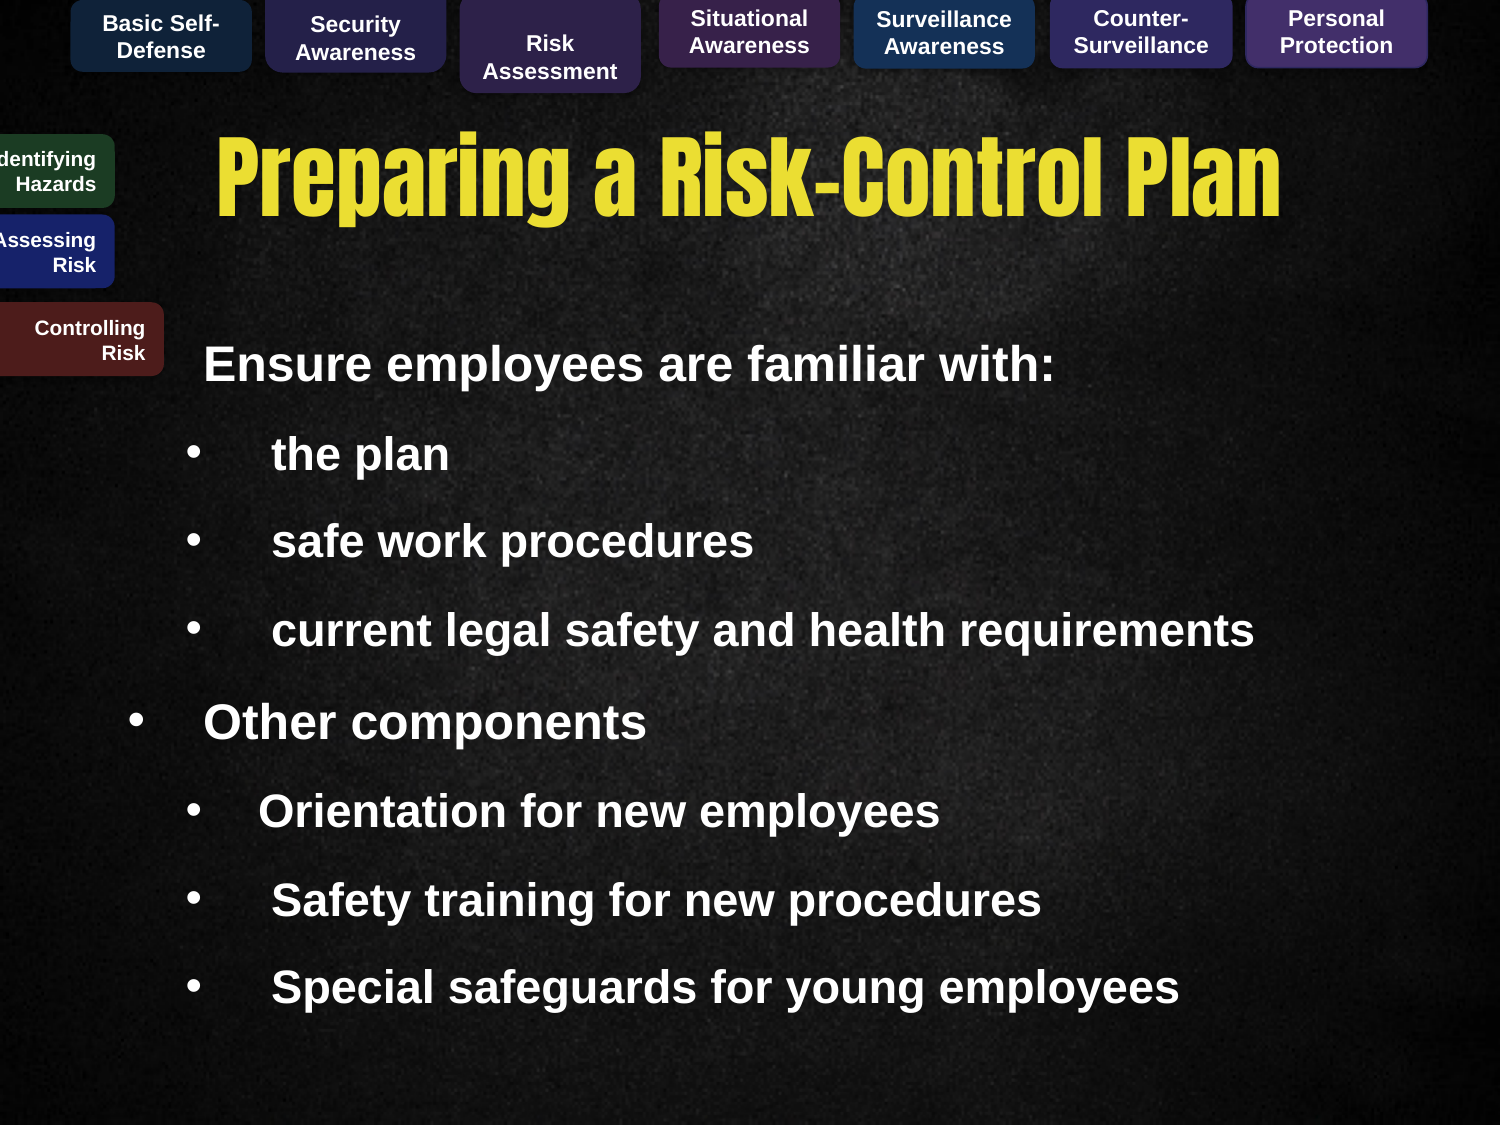

Basic Self-Defense

Security
Awareness

Risk
Assessment
Situational
Awareness
Counter-Surveillance
Personal
Protection
Surveillance
Awareness
Preparing a Risk-Control Plan
Identifying Hazards
Assessing
Risk
 Ensure employees are familiar with:
 the plan
 safe work procedures
 current legal safety and health requirements
 Other components
Orientation for new employees
 Safety training for new procedures
 Special safeguards for young employees

Controlling
Risk